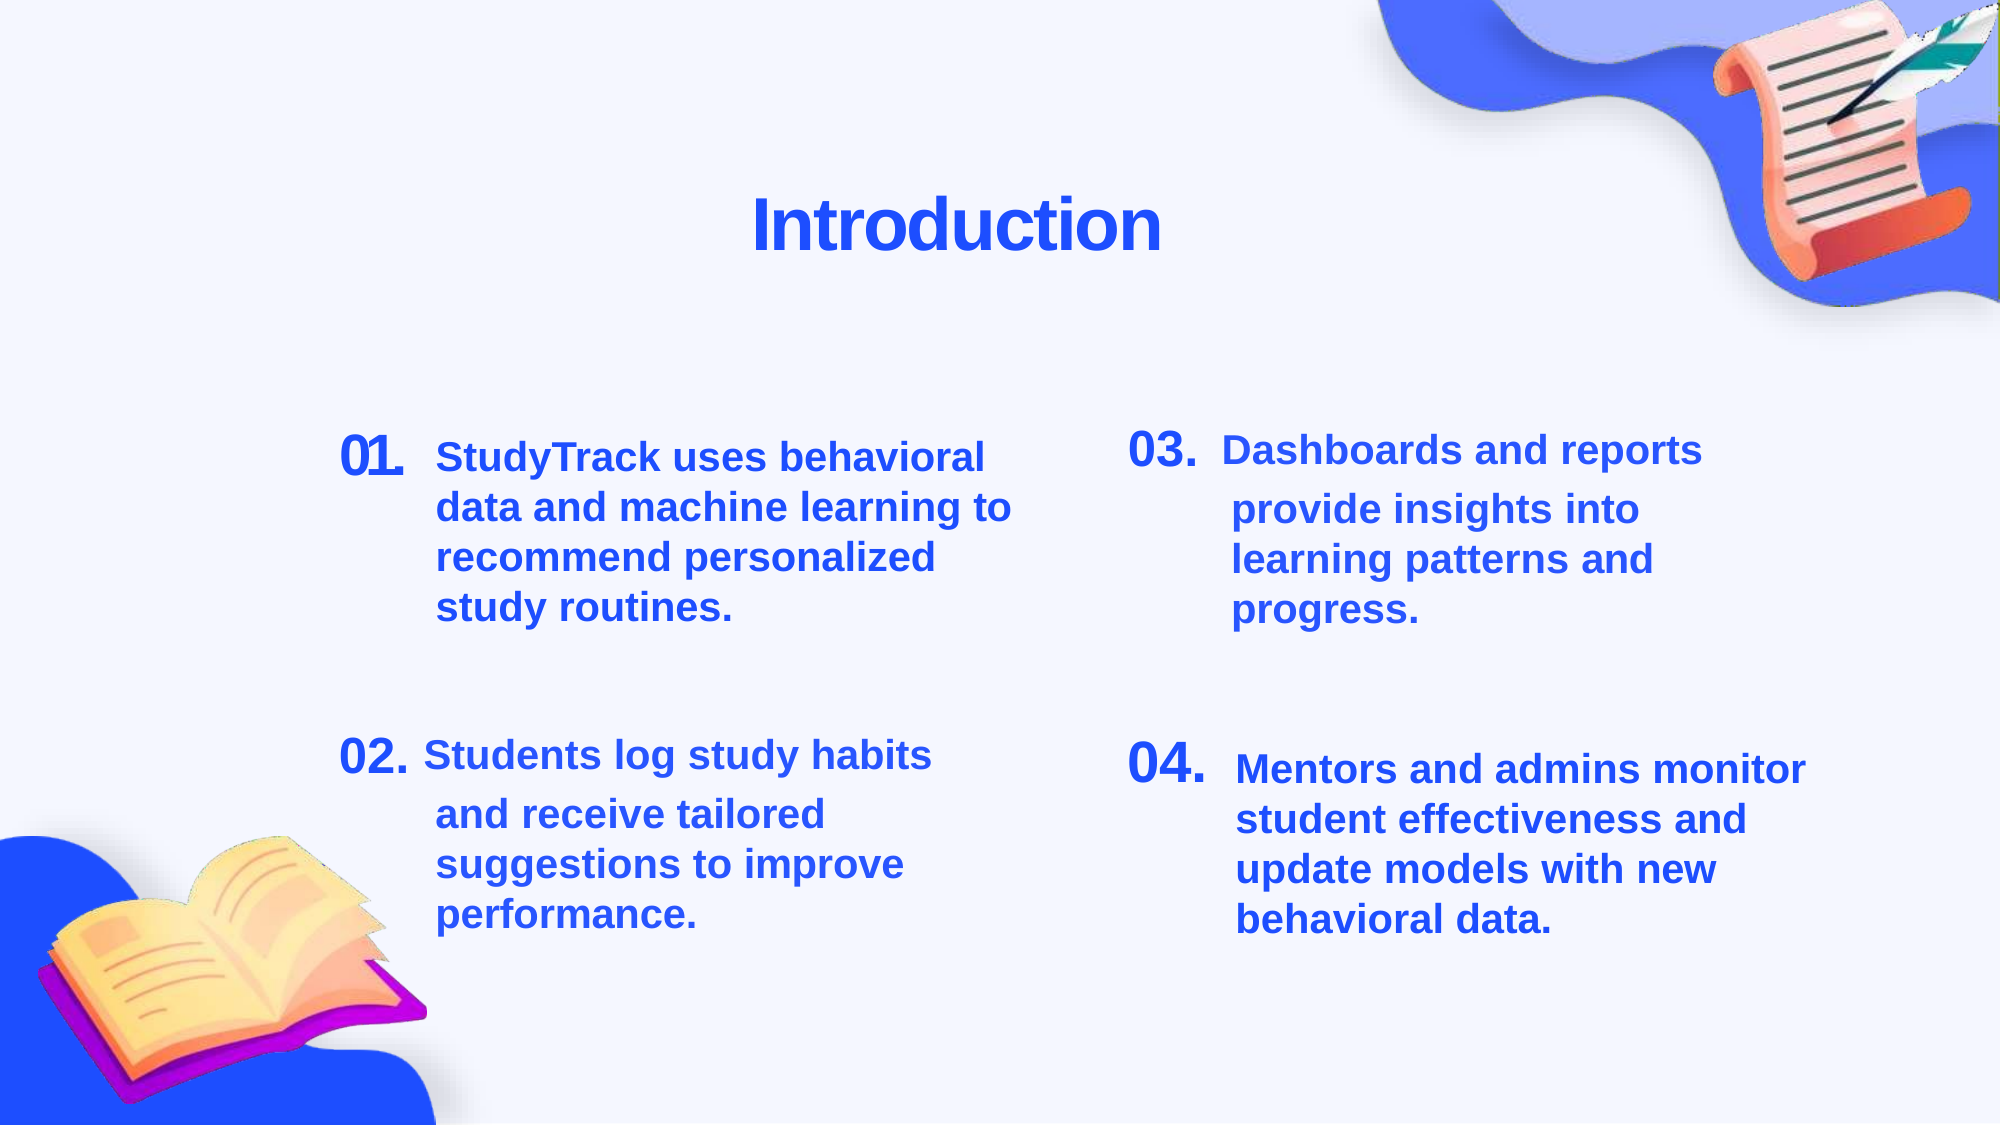

# Introduction
01.
StudyTrack uses behavioral data and machine learning to recommend personalized study routines.
03. Dashboards and reports
provide insights into learning patterns and progress.

Mentors and admins monitor student effectiveness and update models with new behavioral data.
04.
02. Students log study habits
and receive tailored suggestions to improve performance.